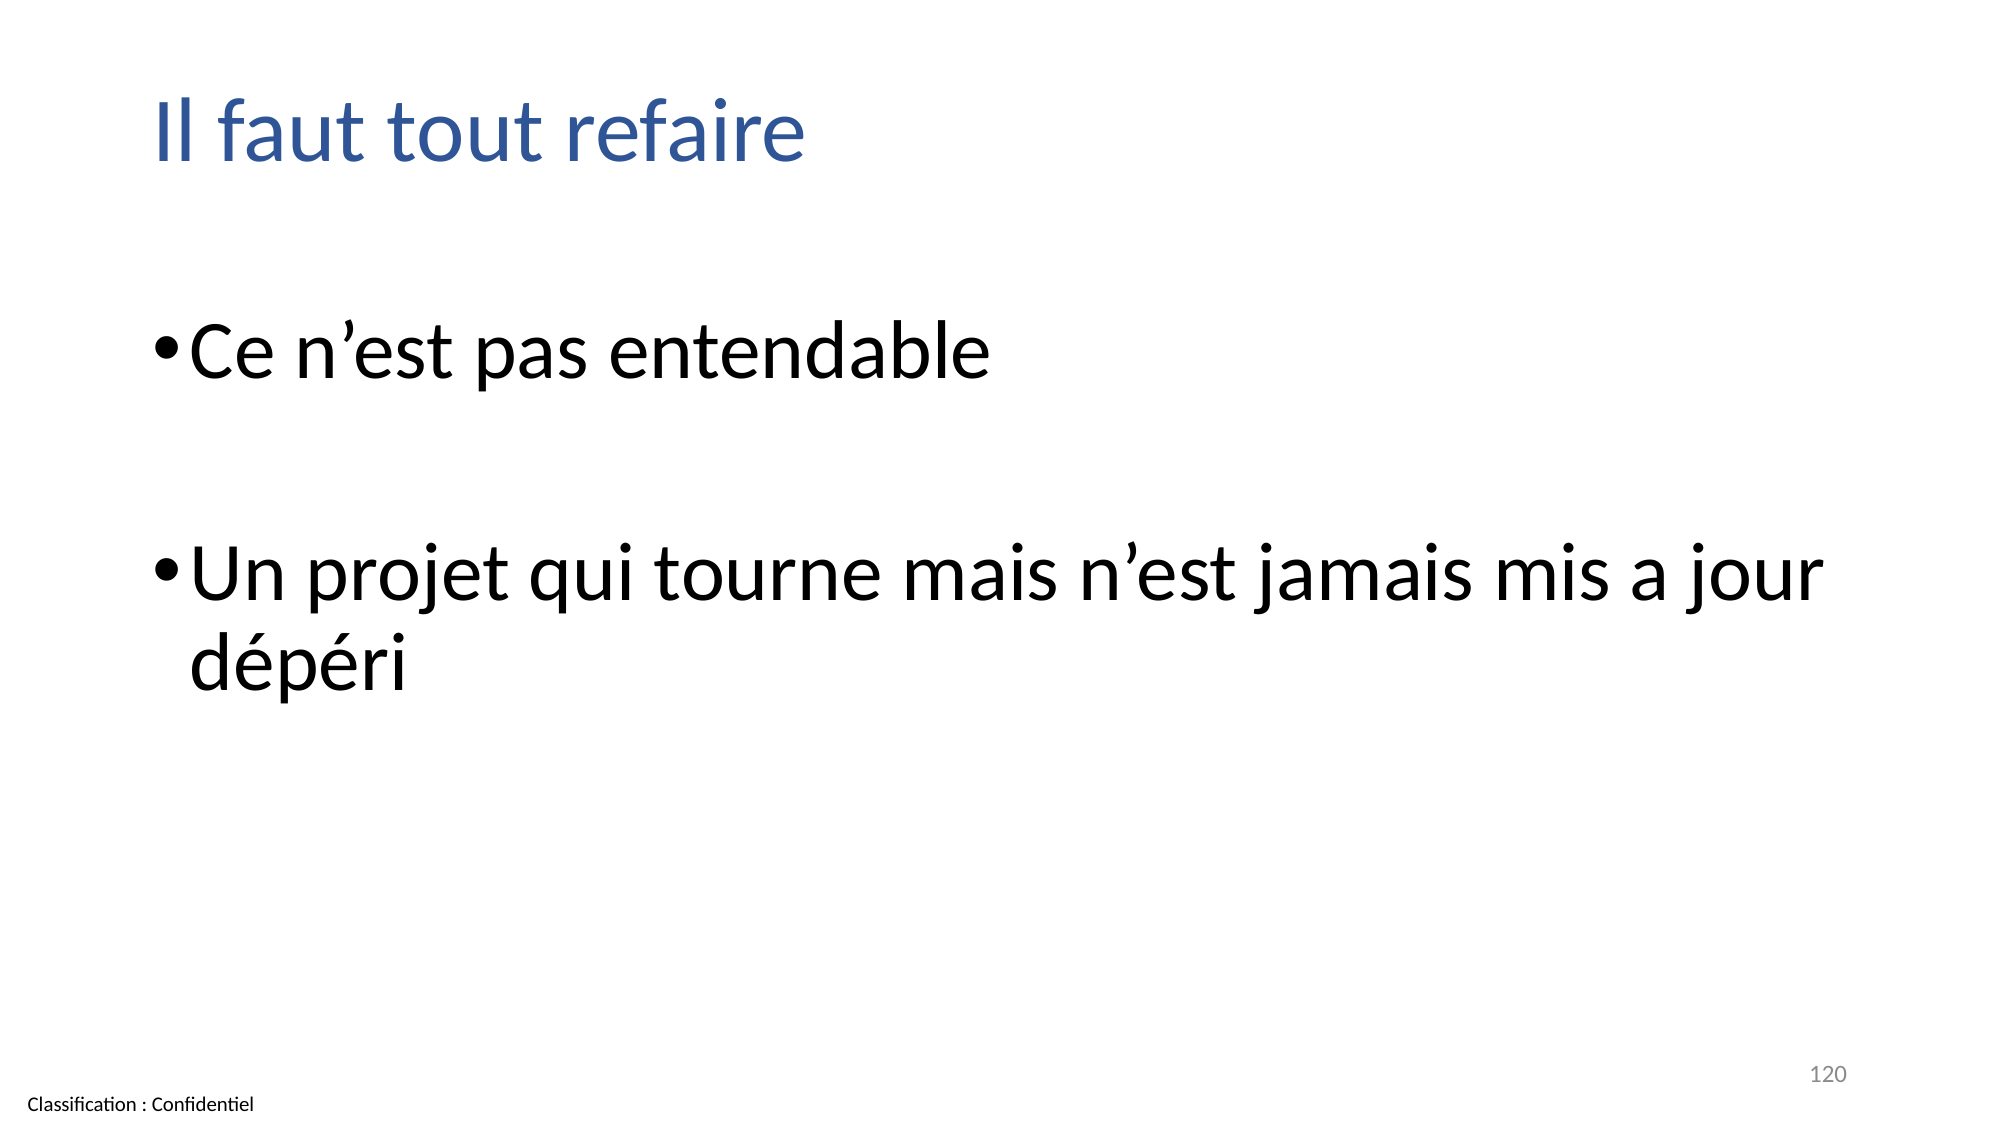

# Il faut tout refaire
Ce n’est pas entendable

Un projet qui tourne mais n’est jamais mis a jour dépéri

120